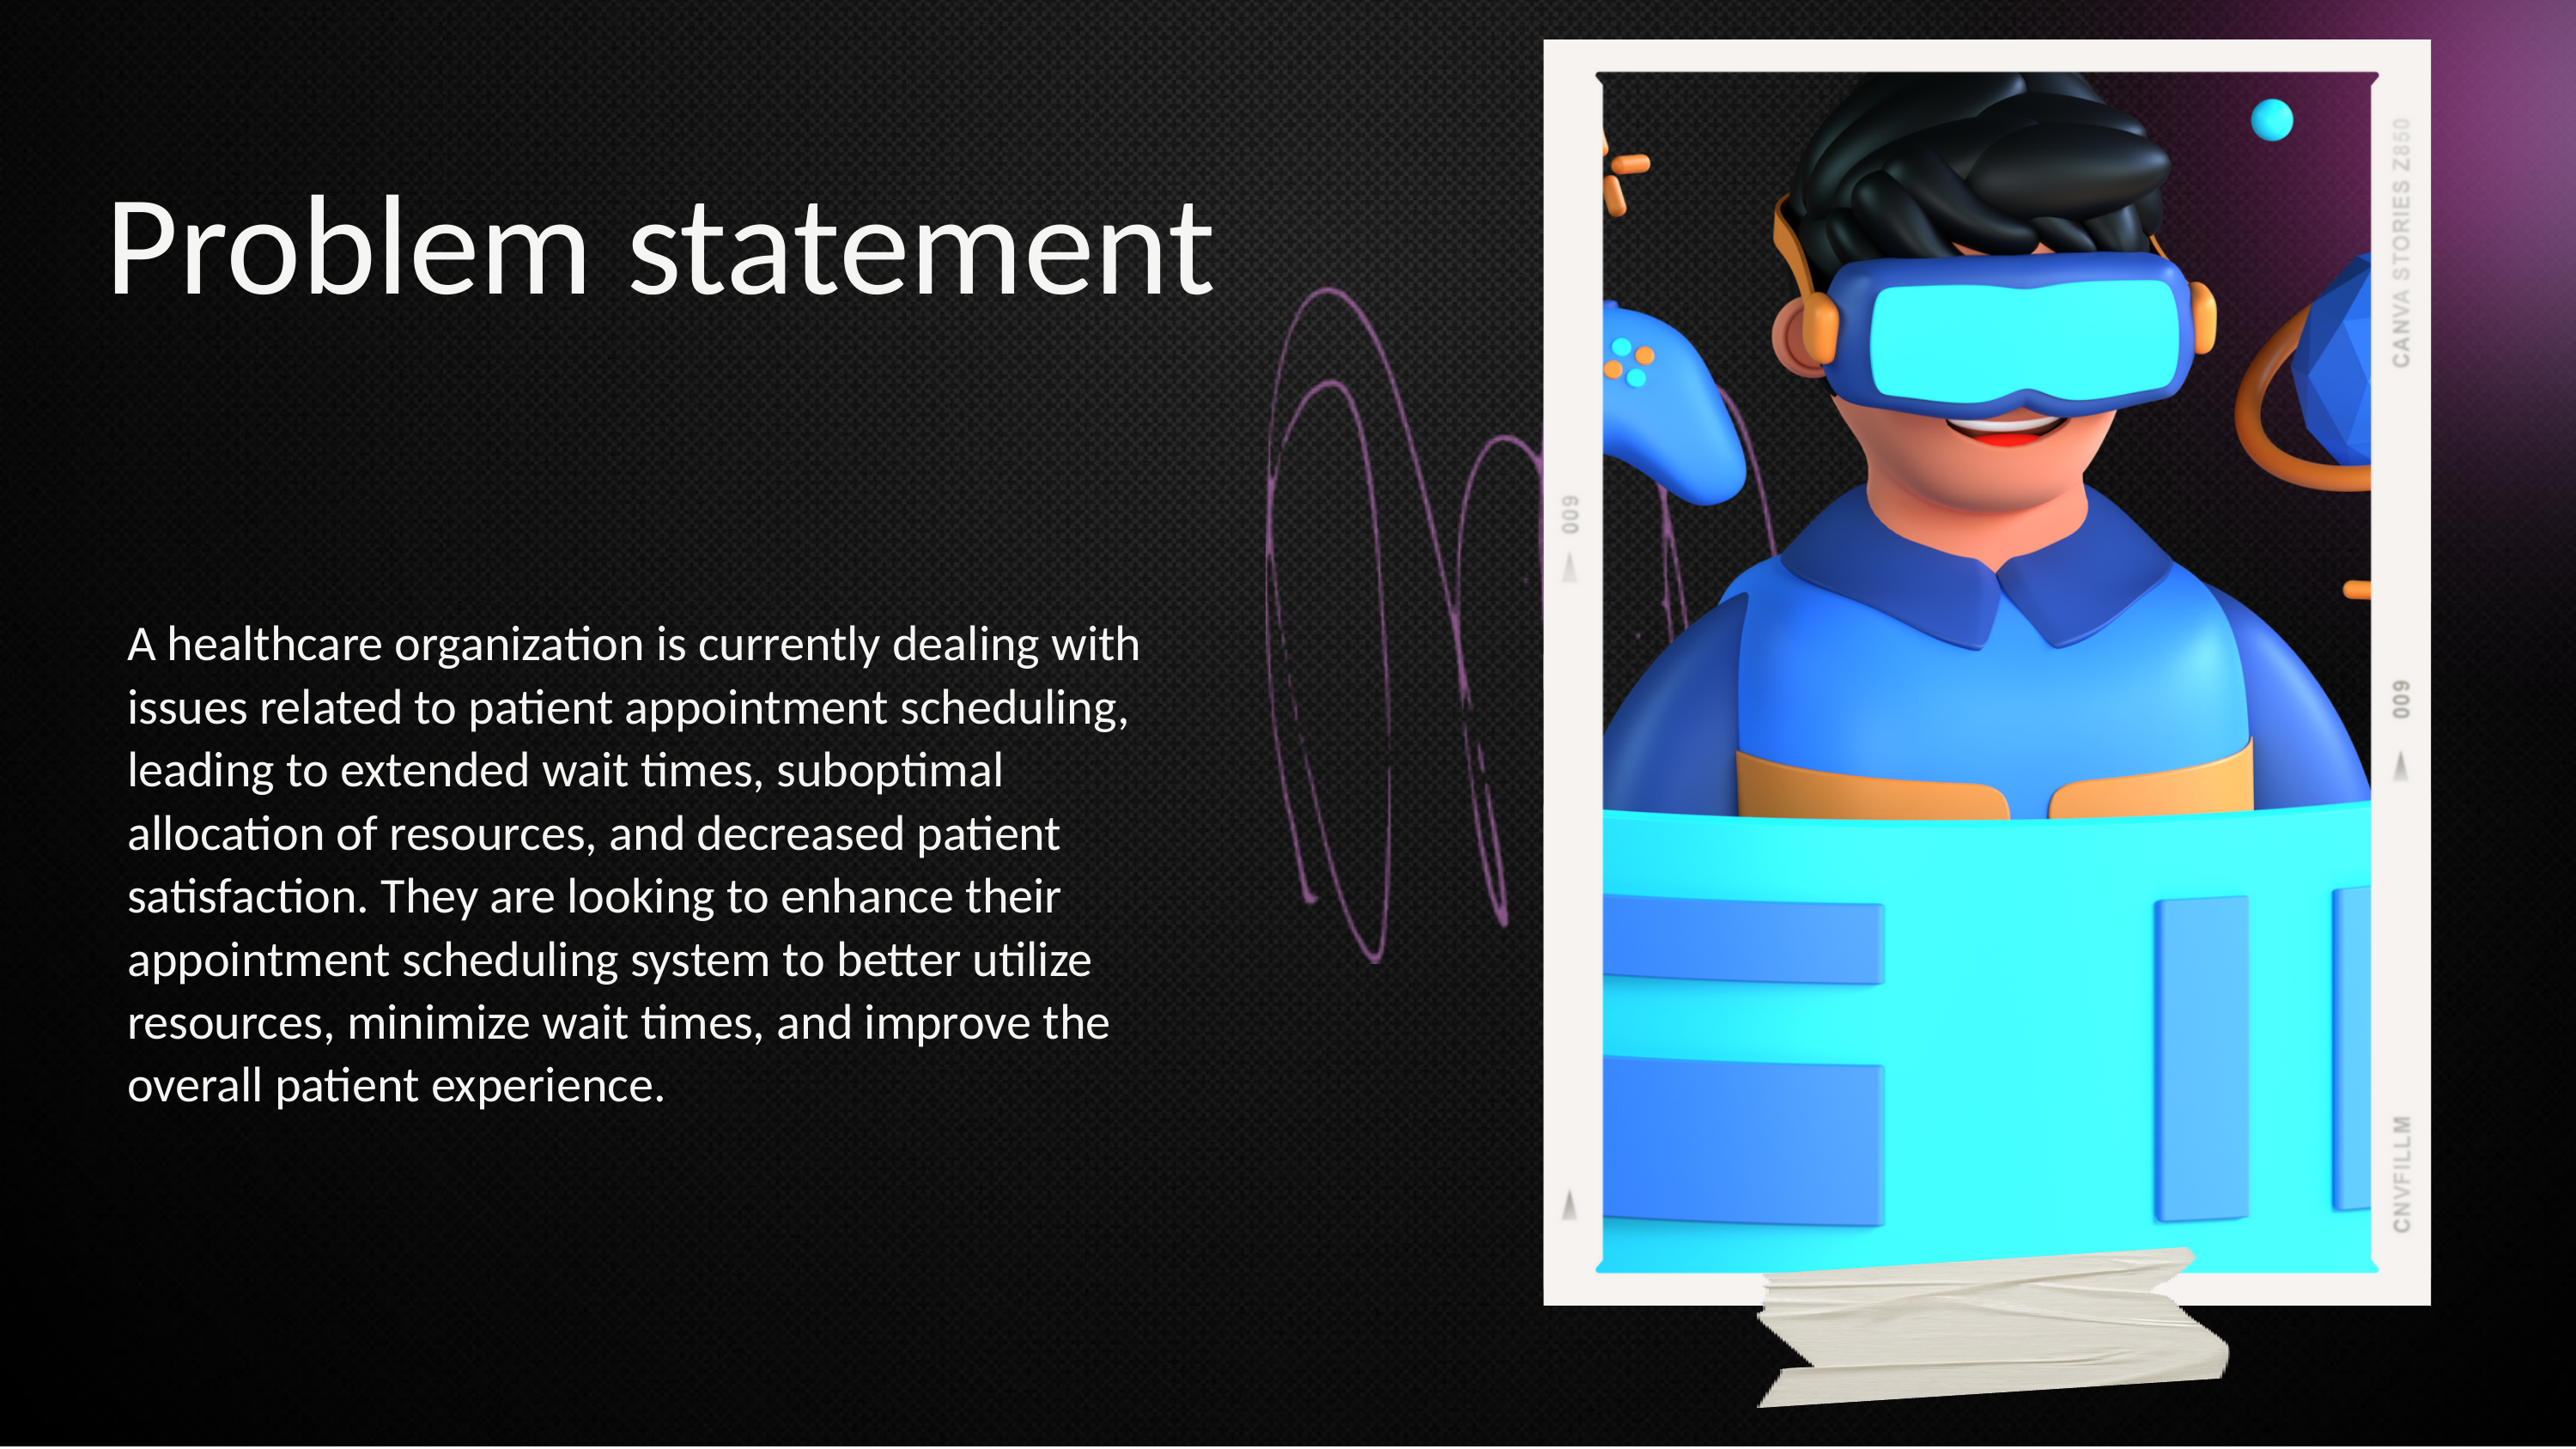

Problem statement

A healthcare organization is currently dealing with issues related to patient appointment scheduling, leading to extended wait times, suboptimal allocation of resources, and decreased patient satisfaction. They are looking to enhance their appointment scheduling system to better utilize resources, minimize wait times, and improve the overall patient experience.